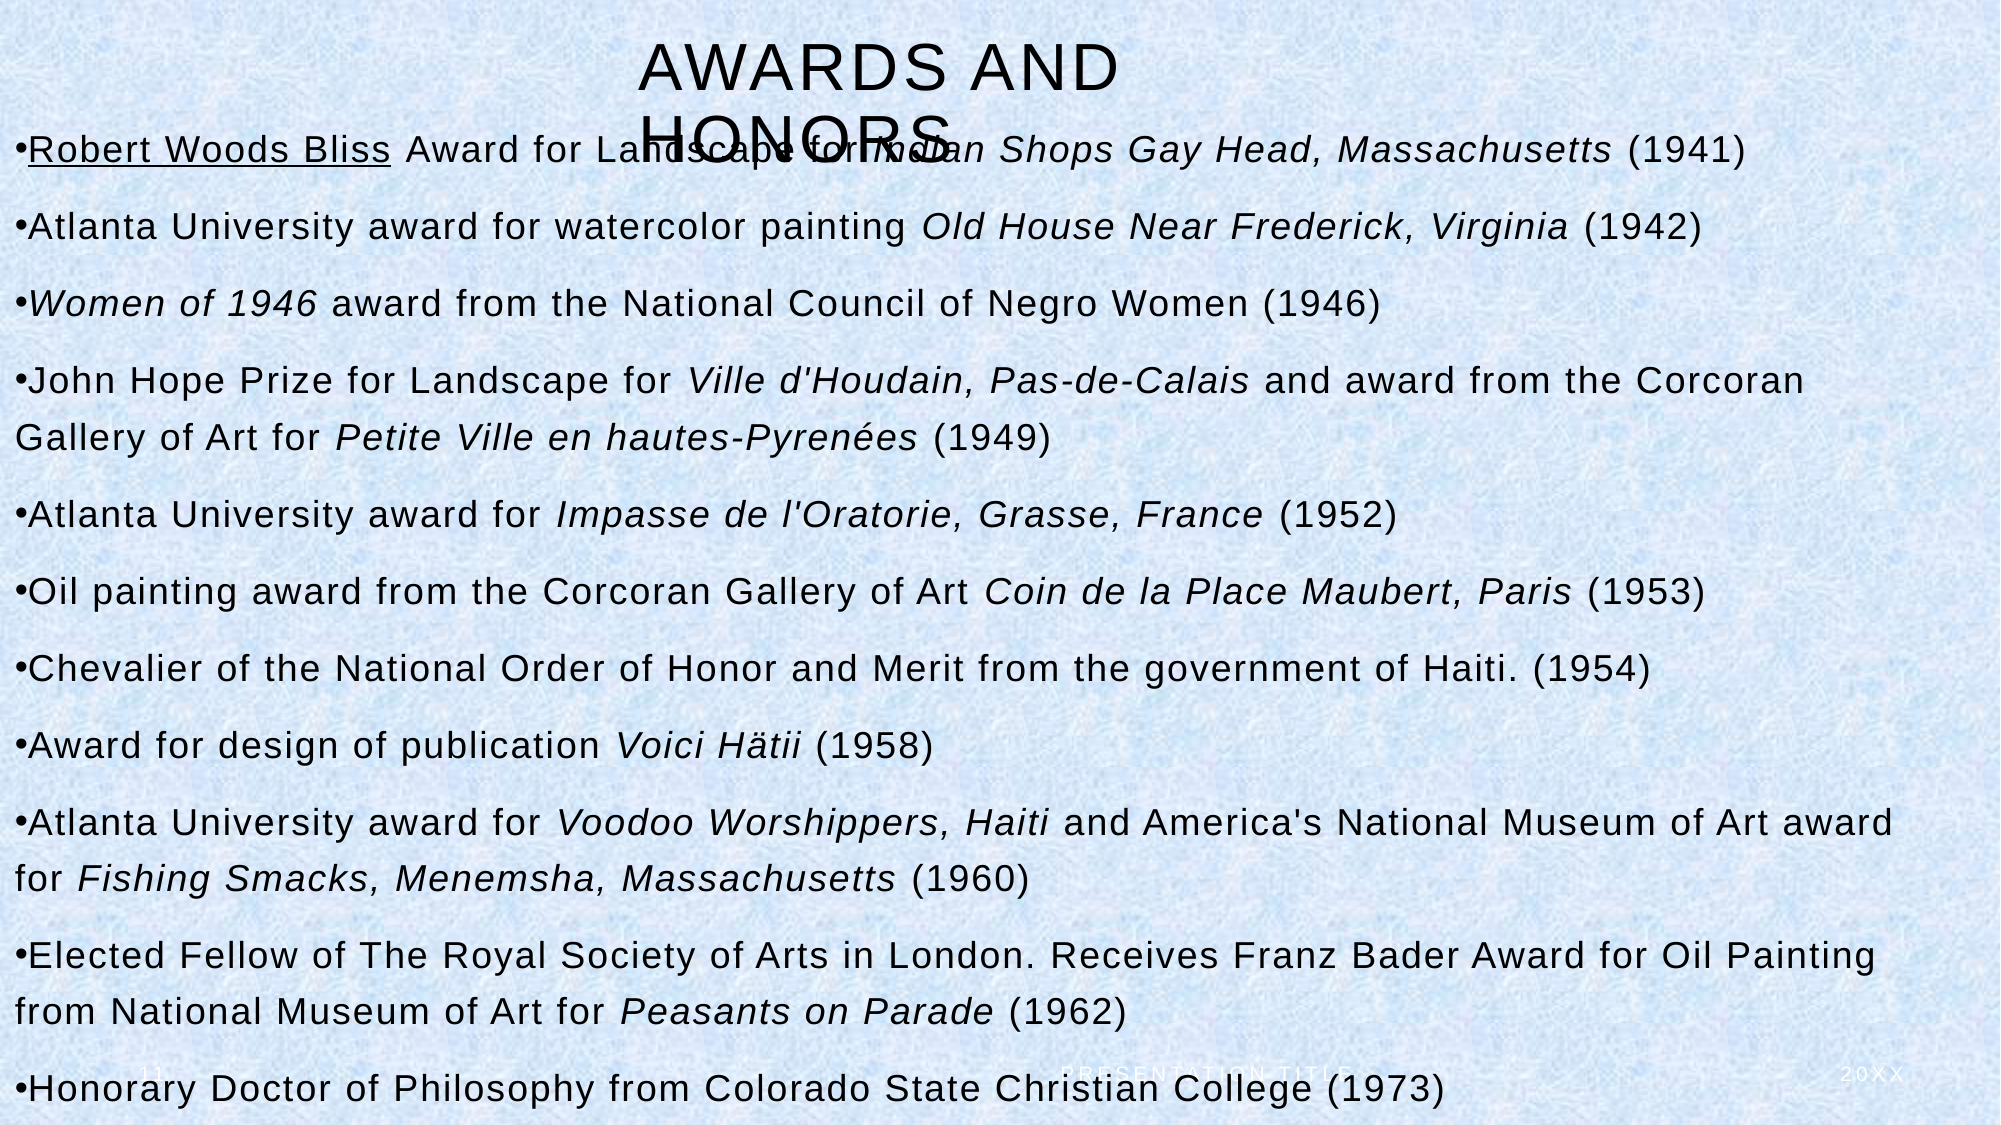

# Awards and honors
Robert Woods Bliss Award for Landscape for Indian Shops Gay Head, Massachusetts (1941)
Atlanta University award for watercolor painting Old House Near Frederick, Virginia (1942)
Women of 1946 award from the National Council of Negro Women (1946)
John Hope Prize for Landscape for Ville d'Houdain, Pas-de-Calais and award from the Corcoran Gallery of Art for Petite Ville en hautes-Pyrenées (1949)
Atlanta University award for Impasse de l'Oratorie, Grasse, France (1952)
Oil painting award from the Corcoran Gallery of Art Coin de la Place Maubert, Paris (1953)
Chevalier of the National Order of Honor and Merit from the government of Haiti. (1954)
Award for design of publication Voici Hätii (1958)
Atlanta University award for Voodoo Worshippers, Haiti and America's National Museum of Art award for Fishing Smacks, Menemsha, Massachusetts (1960)
Elected Fellow of The Royal Society of Arts in London. Receives Franz Bader Award for Oil Painting from National Museum of Art for Peasants on Parade (1962)
Honorary Doctor of Philosophy from Colorado State Christian College (1973)
11
Presentation Title
20XX